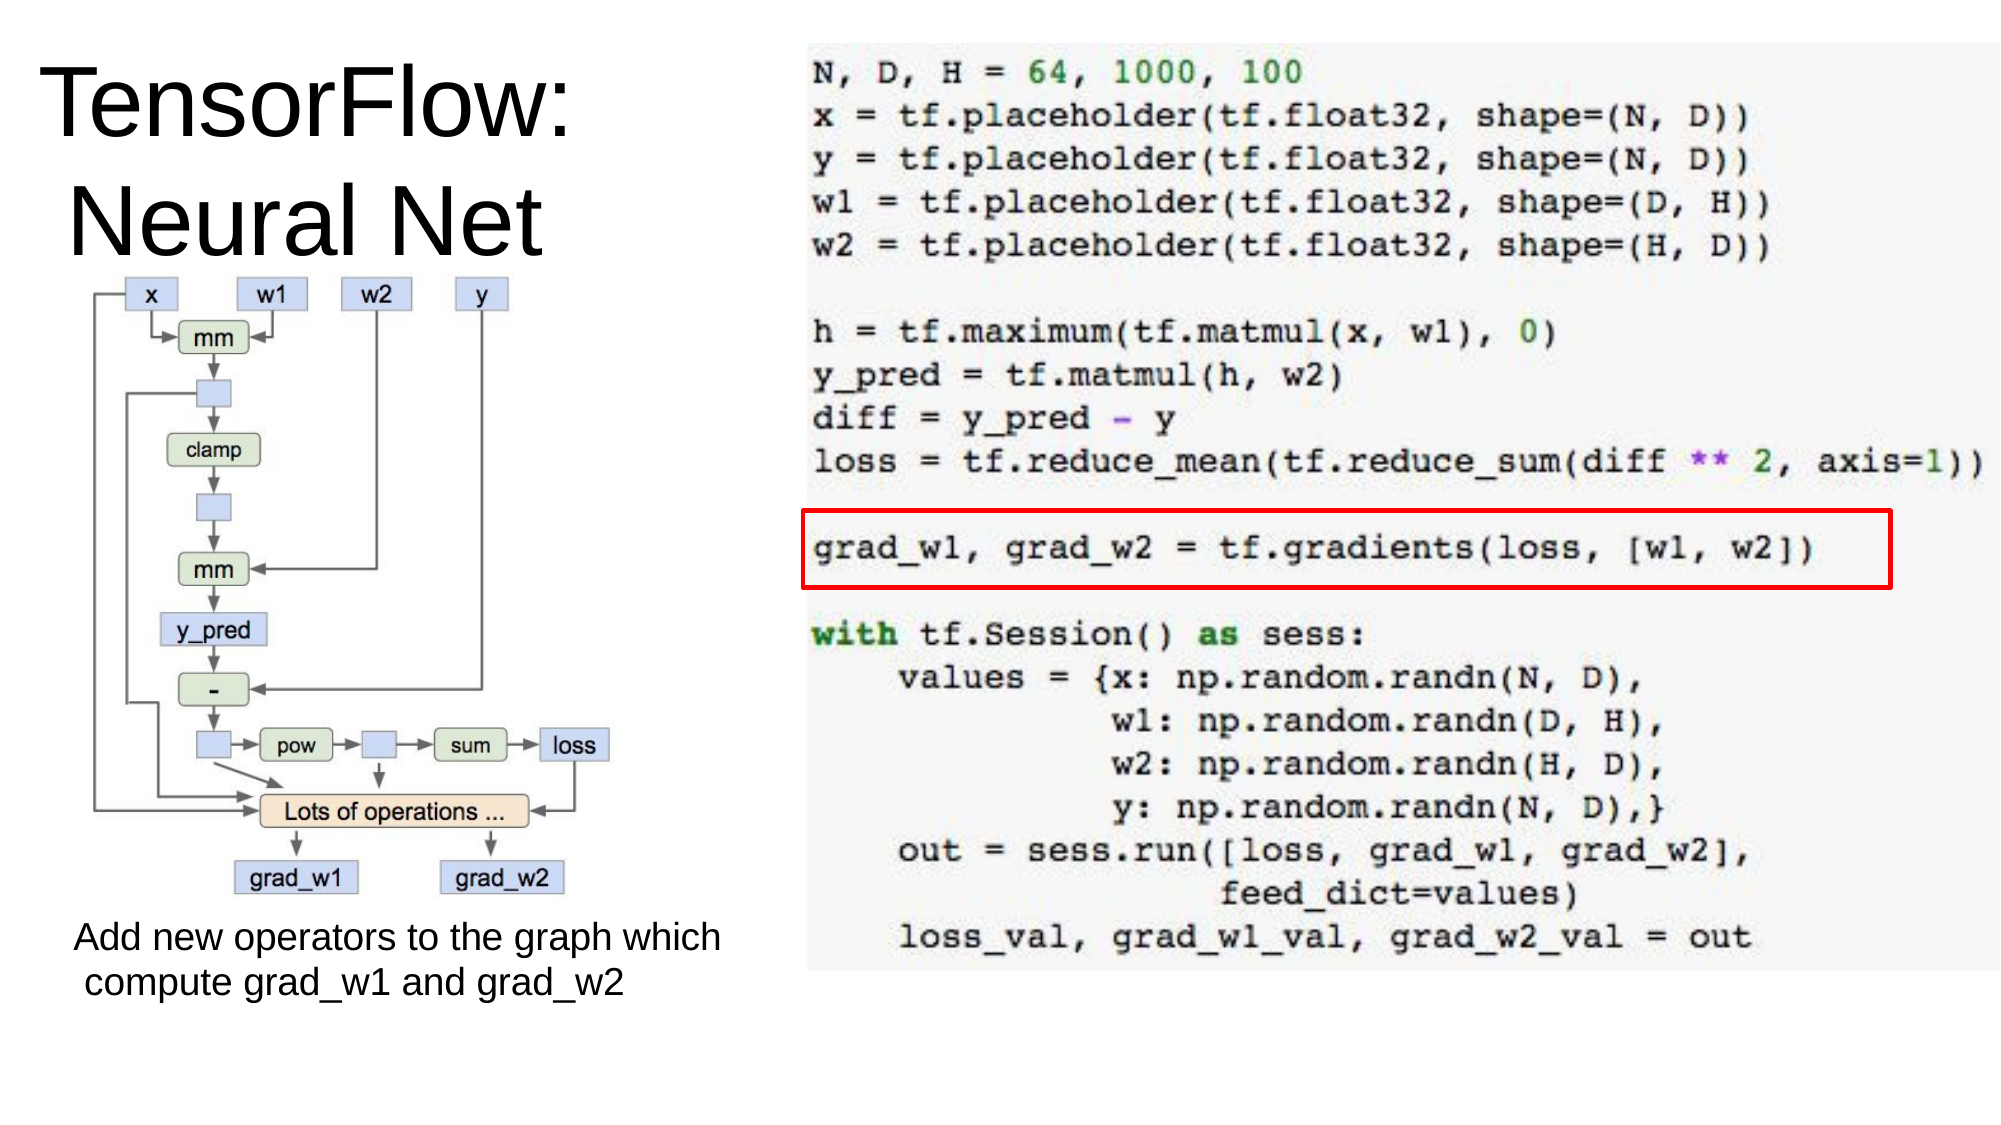

# TensorFlow:  Neural Net

Add new operators to the graph which  compute grad_w1 and grad_w2
Fei-Fei Li & Justin Johnson & Serena Yeung